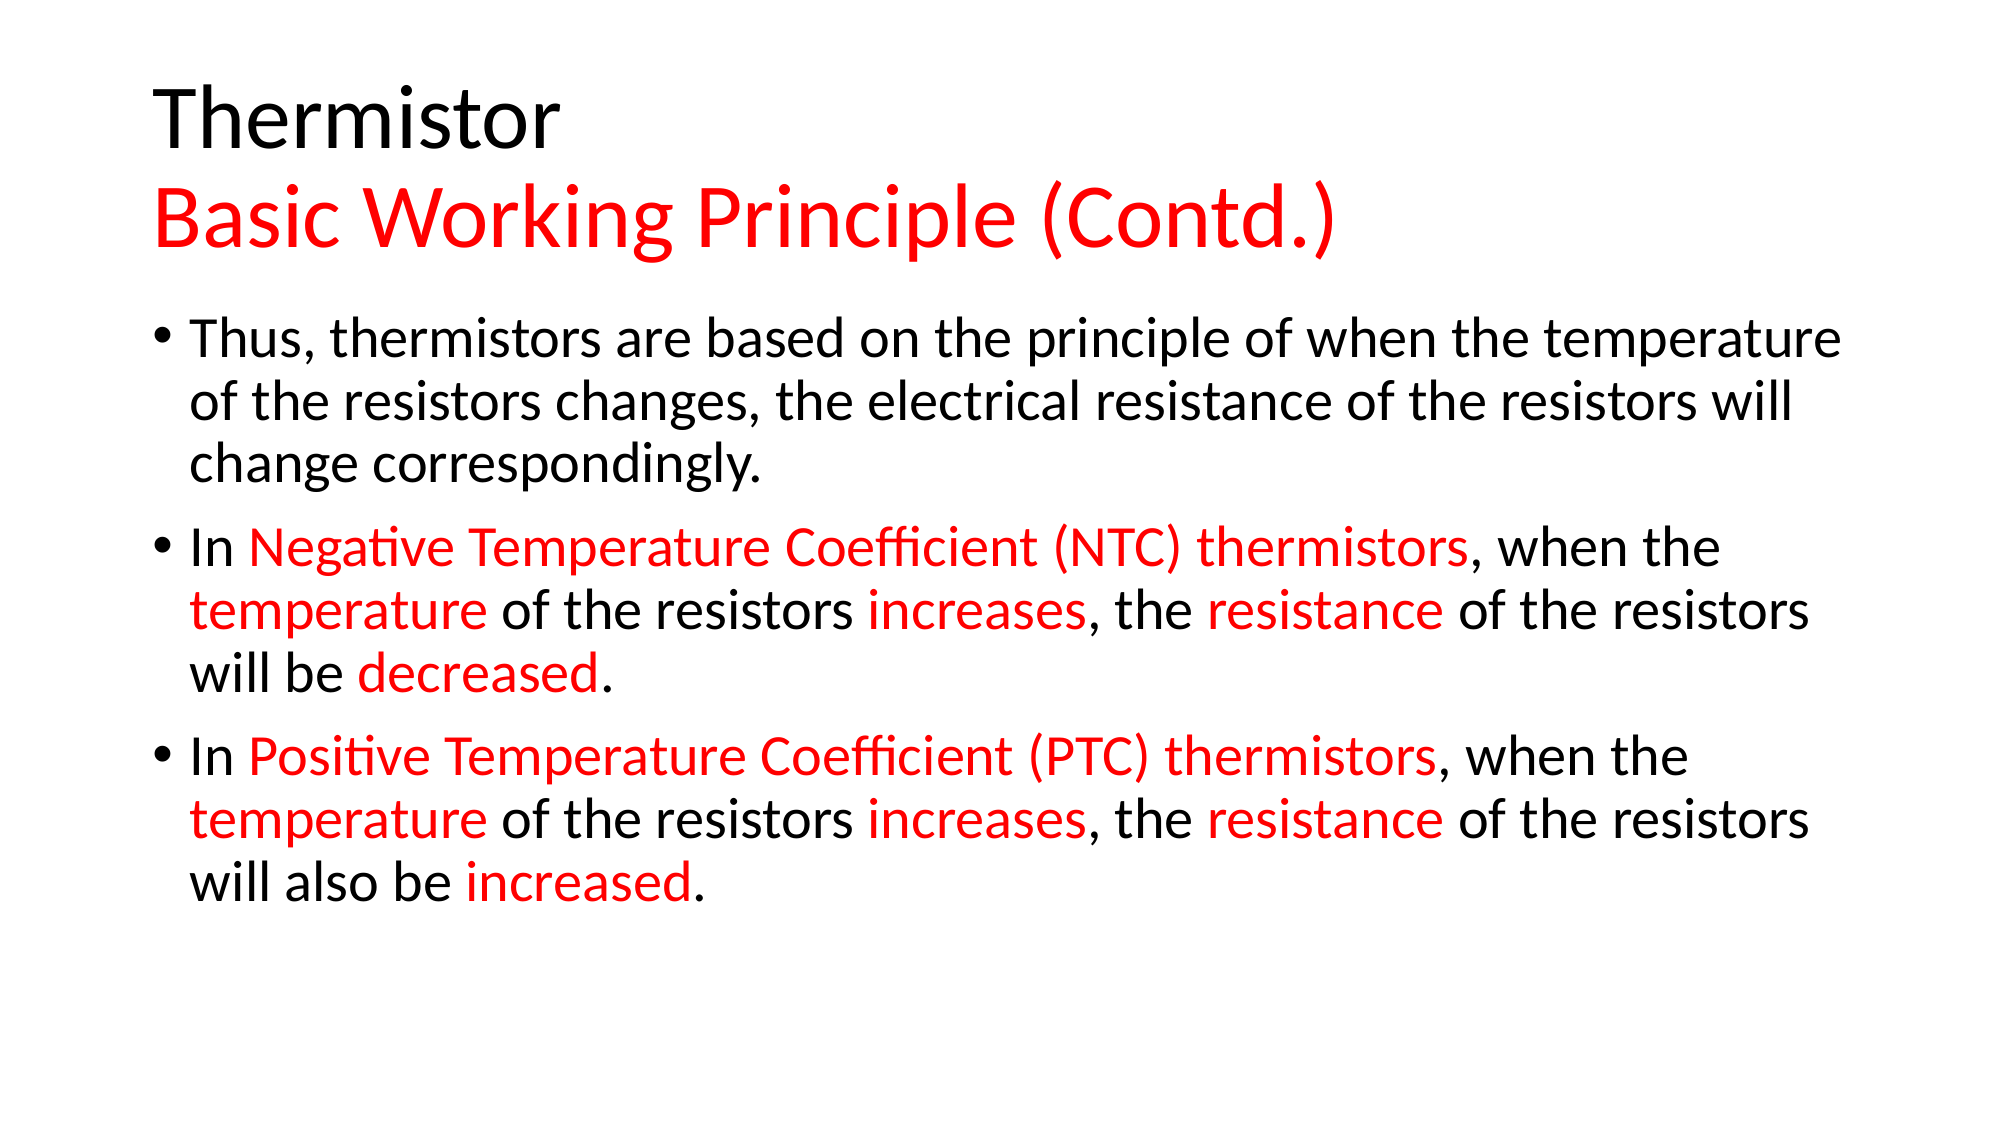

# Thermistor Basic Working Principle (Contd.)
Thus, thermistors are based on the principle of when the temperature of the resistors changes, the electrical resistance of the resistors will change correspondingly.
In Negative Temperature Coefficient (NTC) thermistors, when the temperature of the resistors increases, the resistance of the resistors will be decreased.
In Positive Temperature Coefficient (PTC) thermistors, when the temperature of the resistors increases, the resistance of the resistors will also be increased.